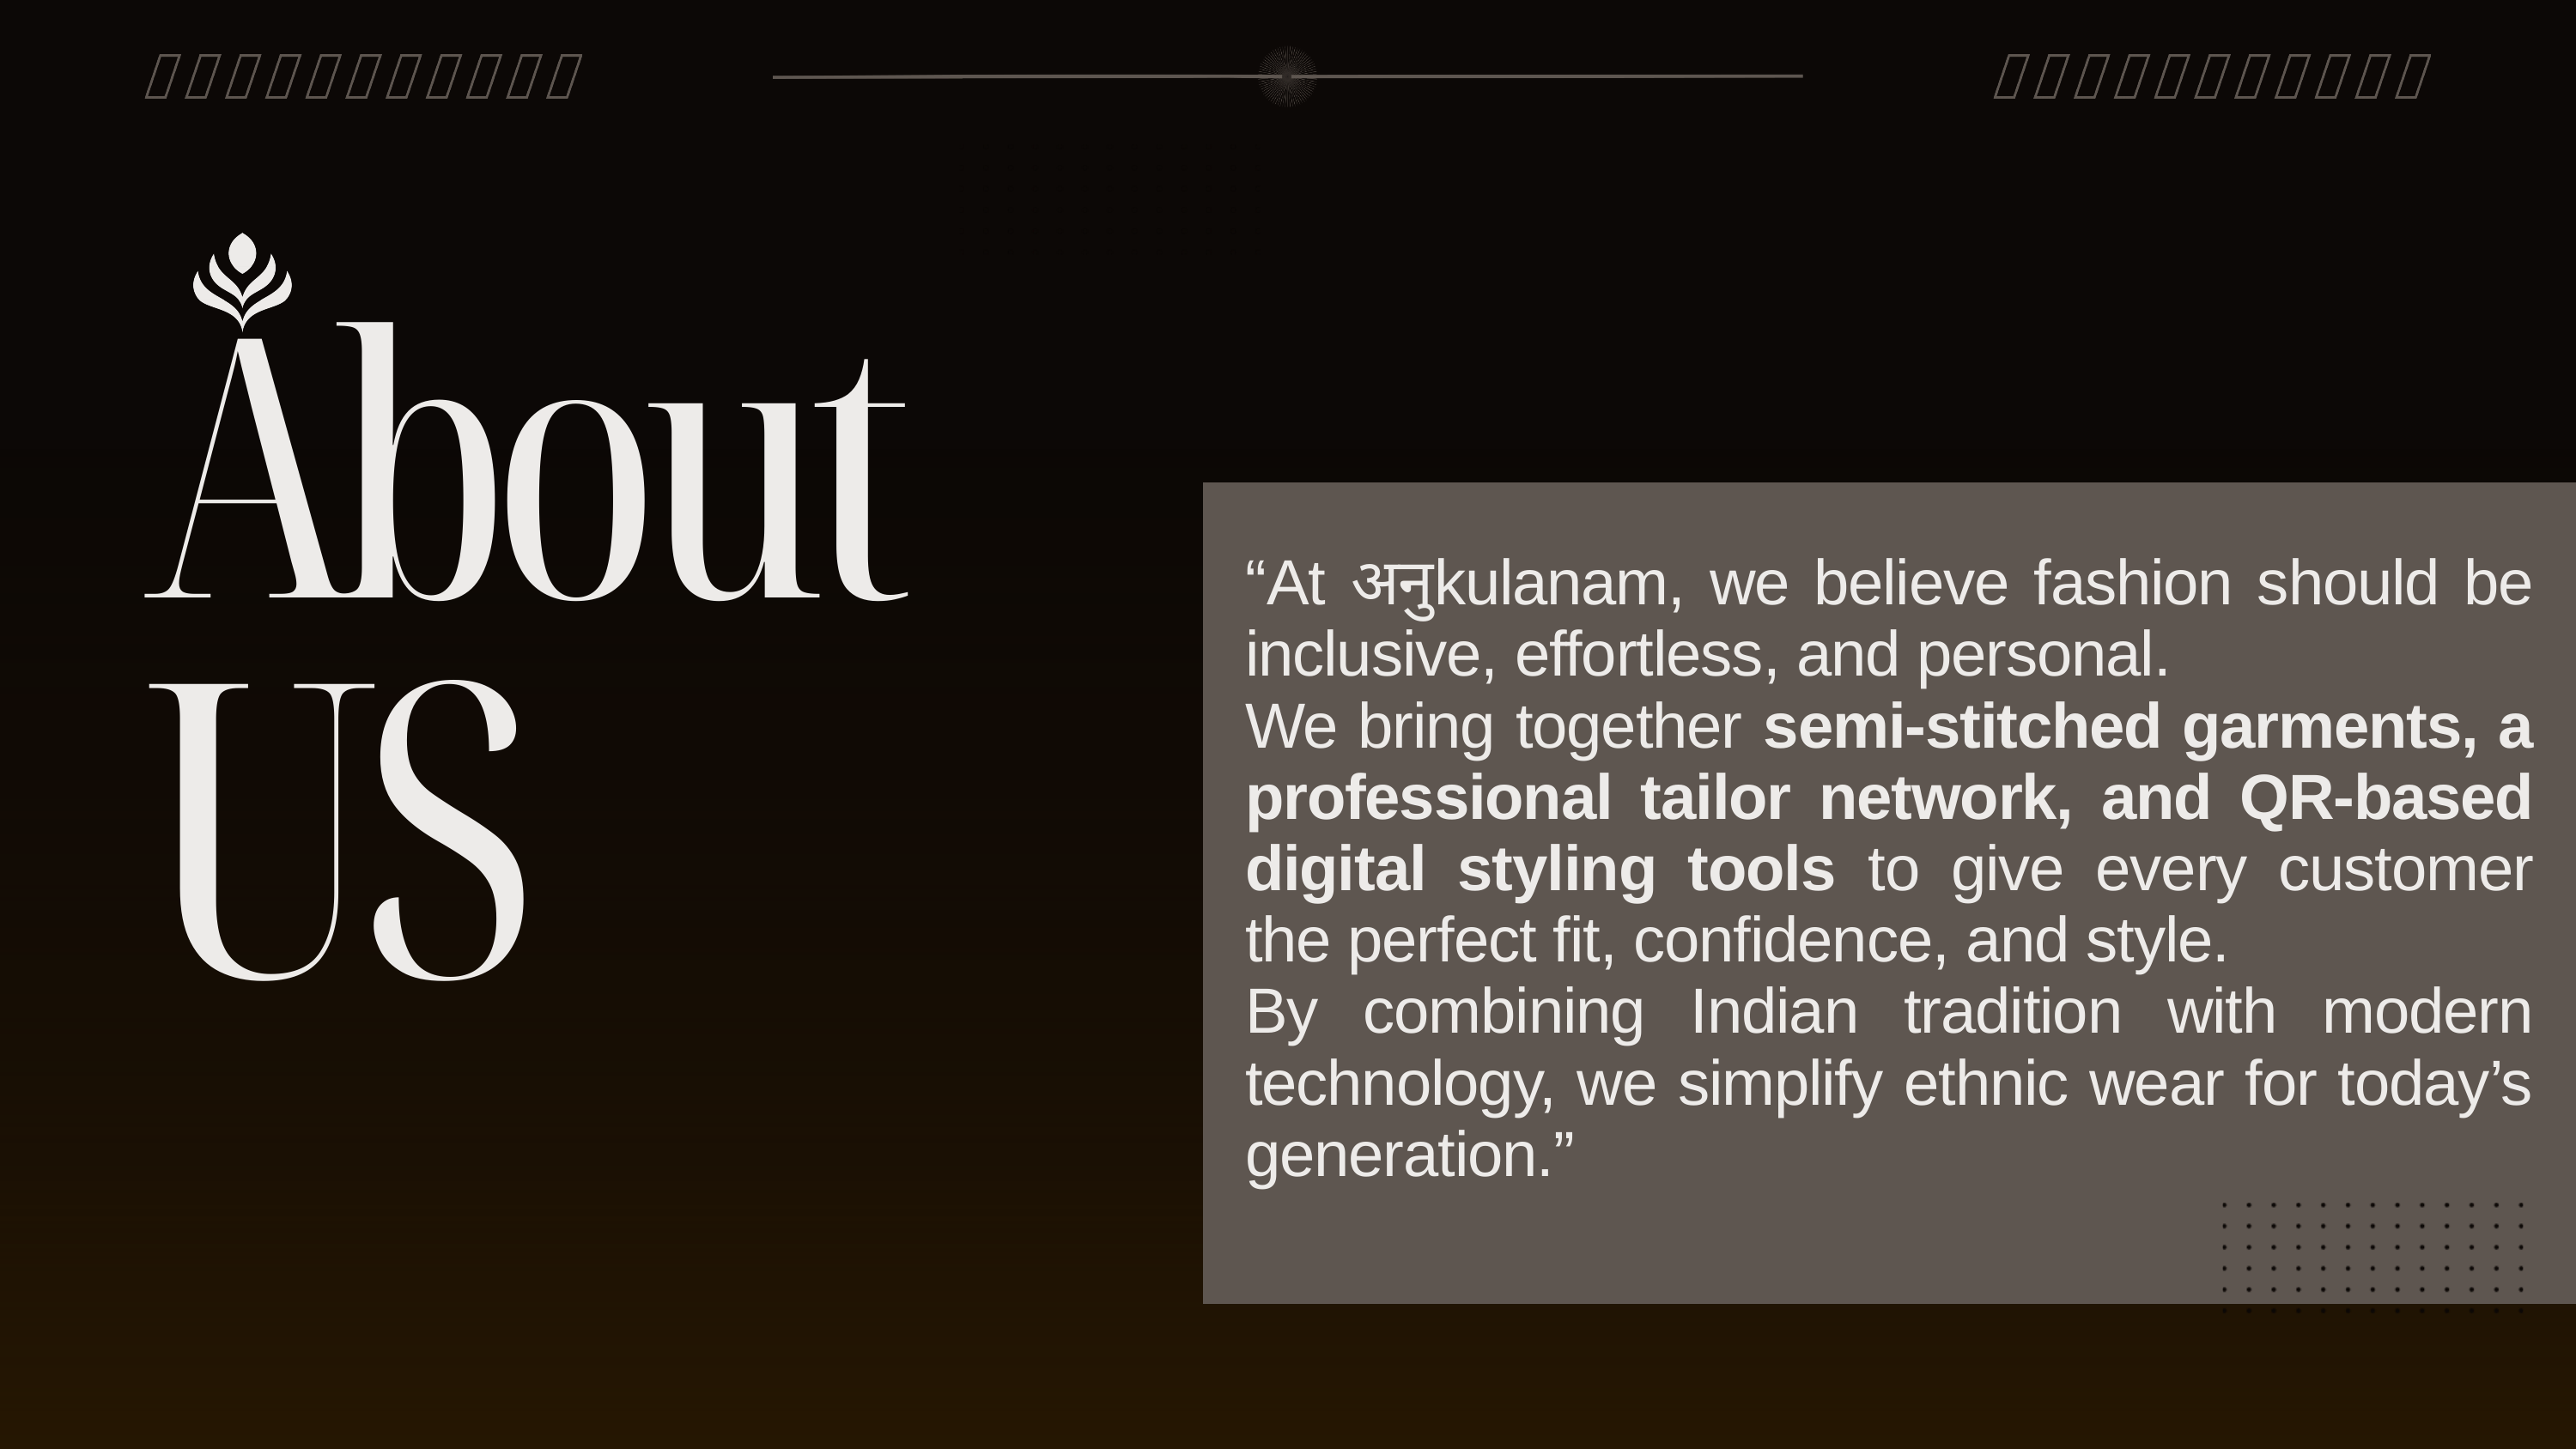

About

“At अनुkulanam, we believe fashion should be inclusive, effortless, and personal.
We bring together semi-stitched garments, a professional tailor network, and QR-based digital styling tools to give every customer the perfect fit, confidence, and style.
By combining Indian tradition with modern technology, we simplify ethnic wear for today’s generation.”

US